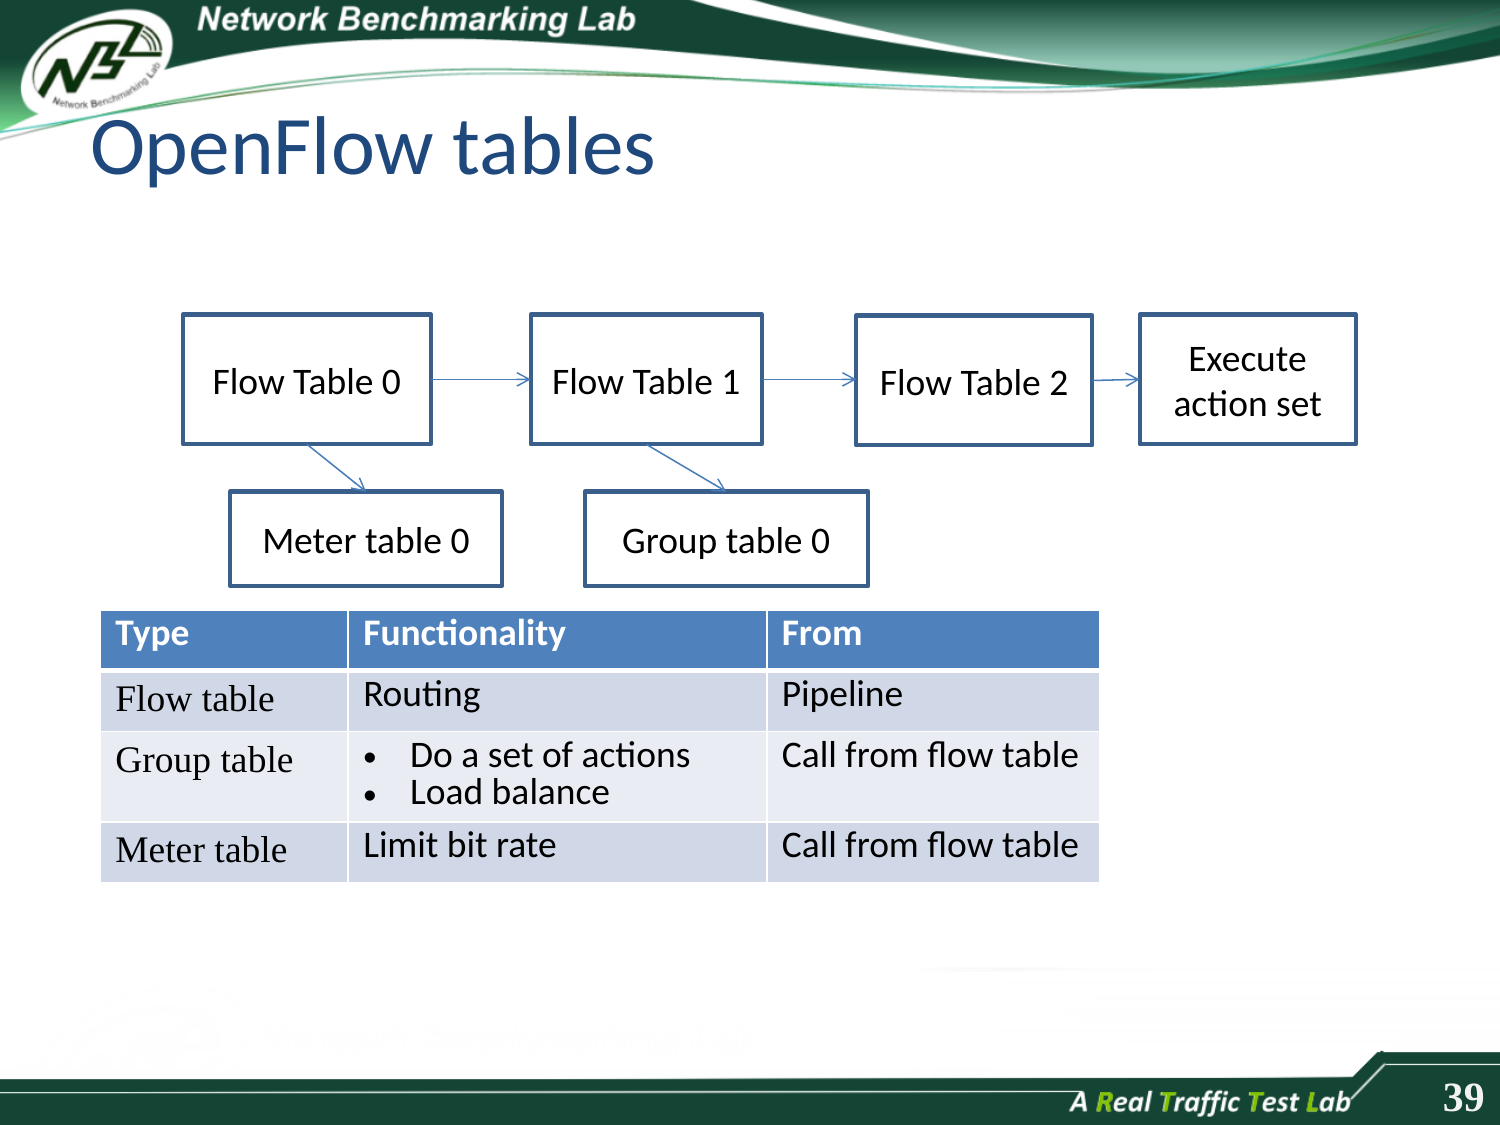

# OpenFlow tables
Flow Table 0
Flow Table 1
Execute action set
Flow Table 2
Meter table 0
Group table 0
| Type | Functionality | From |
| --- | --- | --- |
| Flow table | Routing | Pipeline |
| Group table | Do a set of actions Load balance | Call from flow table |
| Meter table | Limit bit rate | Call from flow table |
39